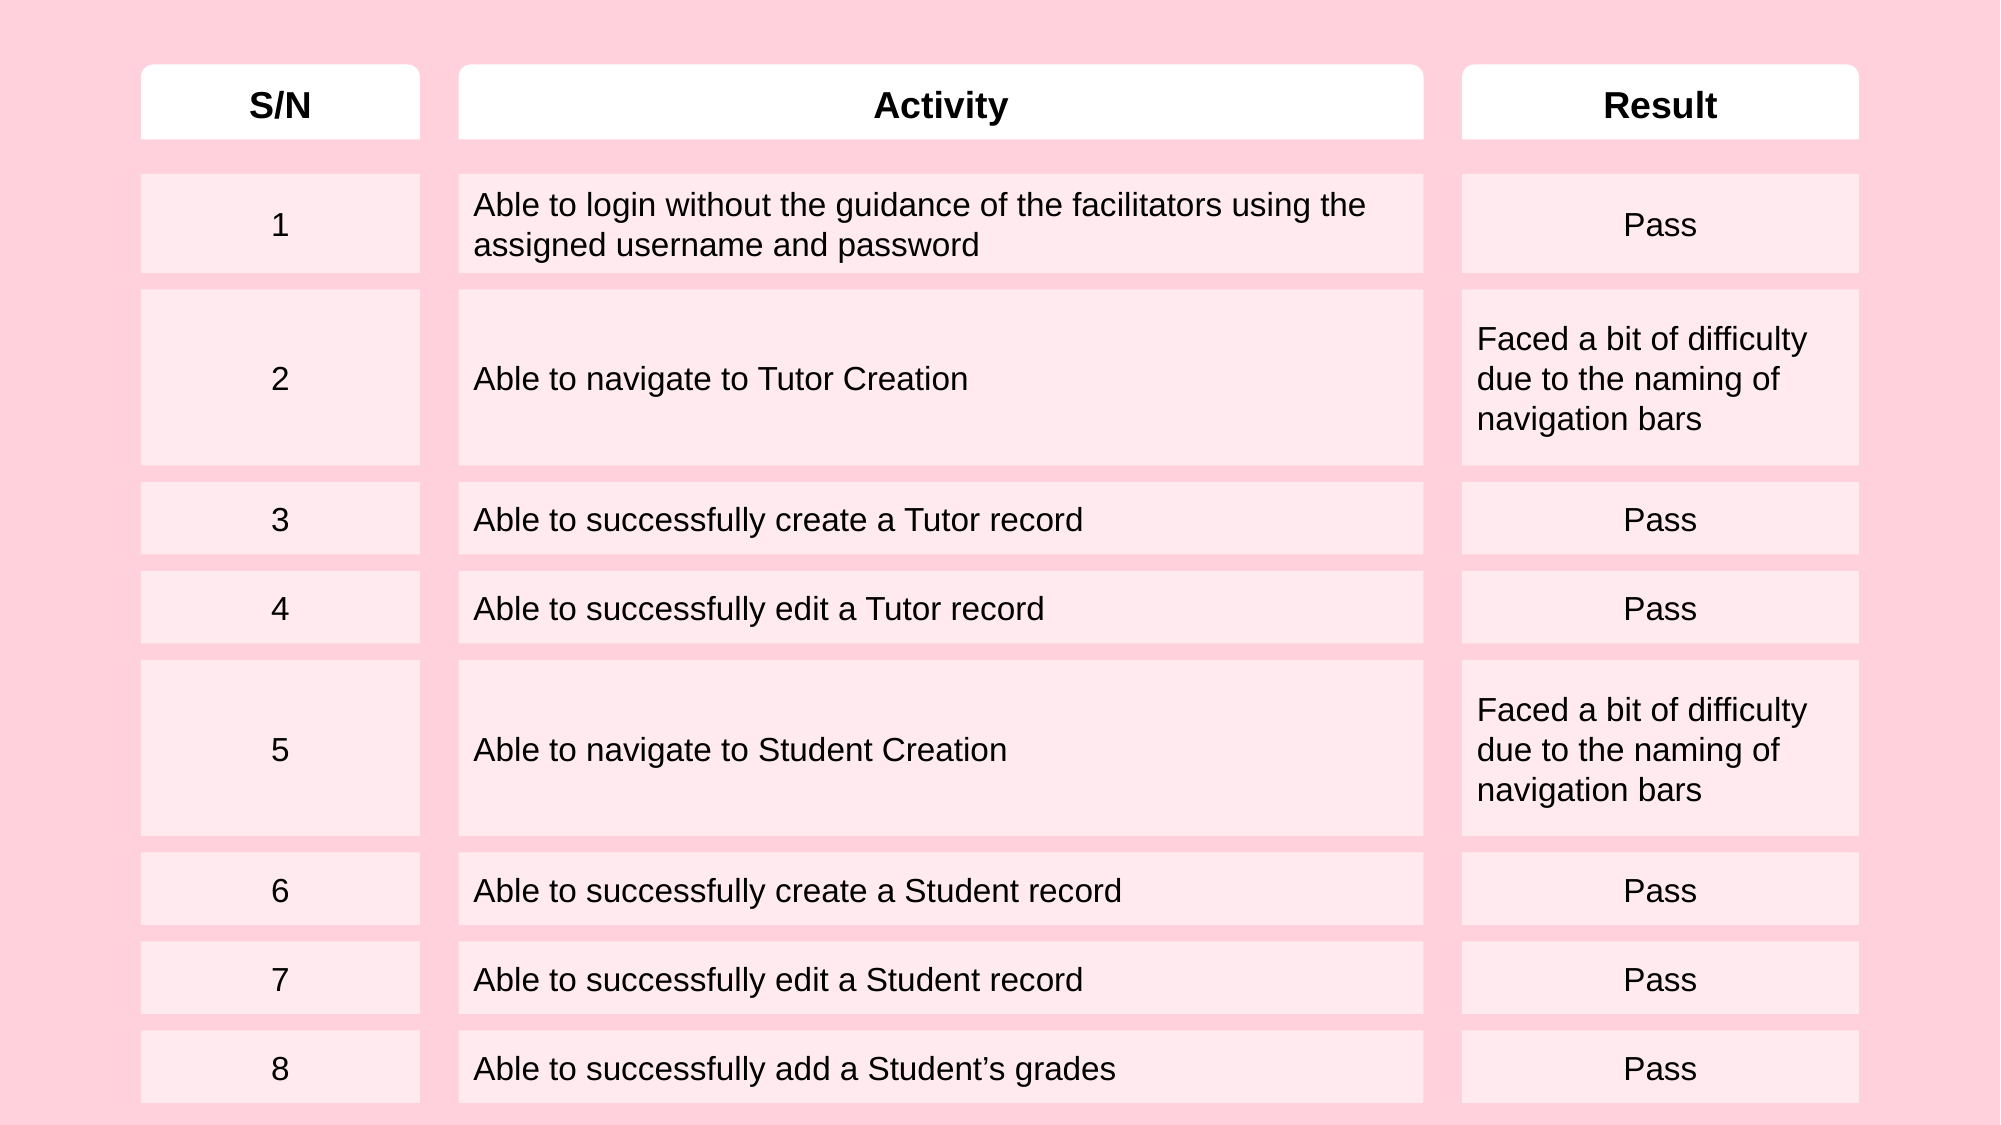

S/N
Activity
Result
1
Able to login without the guidance of the facilitators using the assigned username and password
Pass
2
Able to navigate to Tutor Creation
Faced a bit of difficulty due to the naming of navigation bars
3
Able to successfully create a Tutor record
Pass
4
Able to successfully edit a Tutor record
Pass
5
Able to navigate to Student Creation
Faced a bit of difficulty due to the naming of navigation bars
6
Able to successfully create a Student record
Pass
7
Able to successfully edit a Student record
Pass
8
Able to successfully add a Student’s grades
Pass